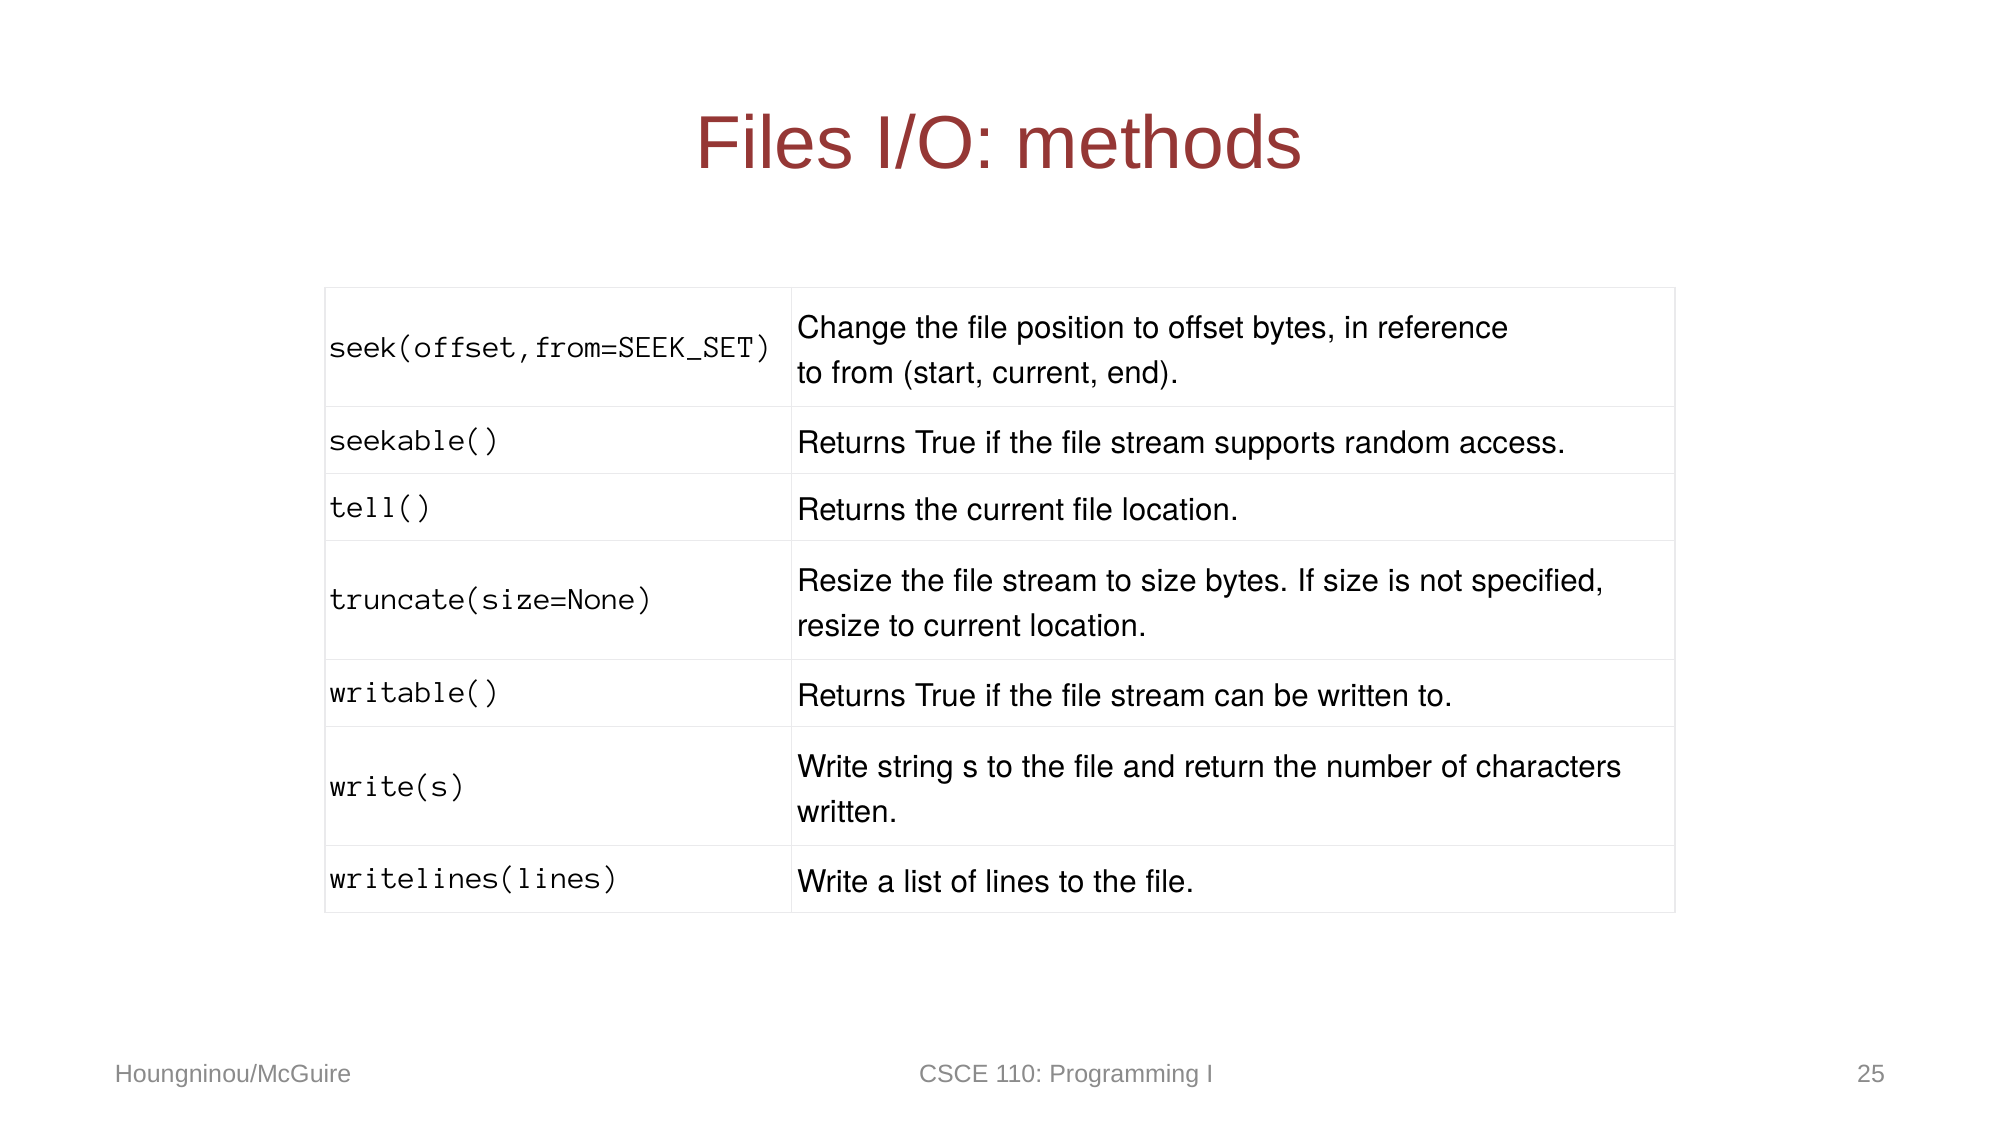

# Files I/O: methods
| seek(offset,from=SEEK\_SET) | Change the file position to offset bytes, in reference to from (start, current, end). |
| --- | --- |
| seekable() | Returns True if the file stream supports random access. |
| tell() | Returns the current file location. |
| truncate(size=None) | Resize the file stream to size bytes. If size is not specified, resize to current location. |
| writable() | Returns True if the file stream can be written to. |
| write(s) | Write string s to the file and return the number of characters written. |
| writelines(lines) | Write a list of lines to the file. |
Houngninou/McGuire
CSCE 110: Programming I
25